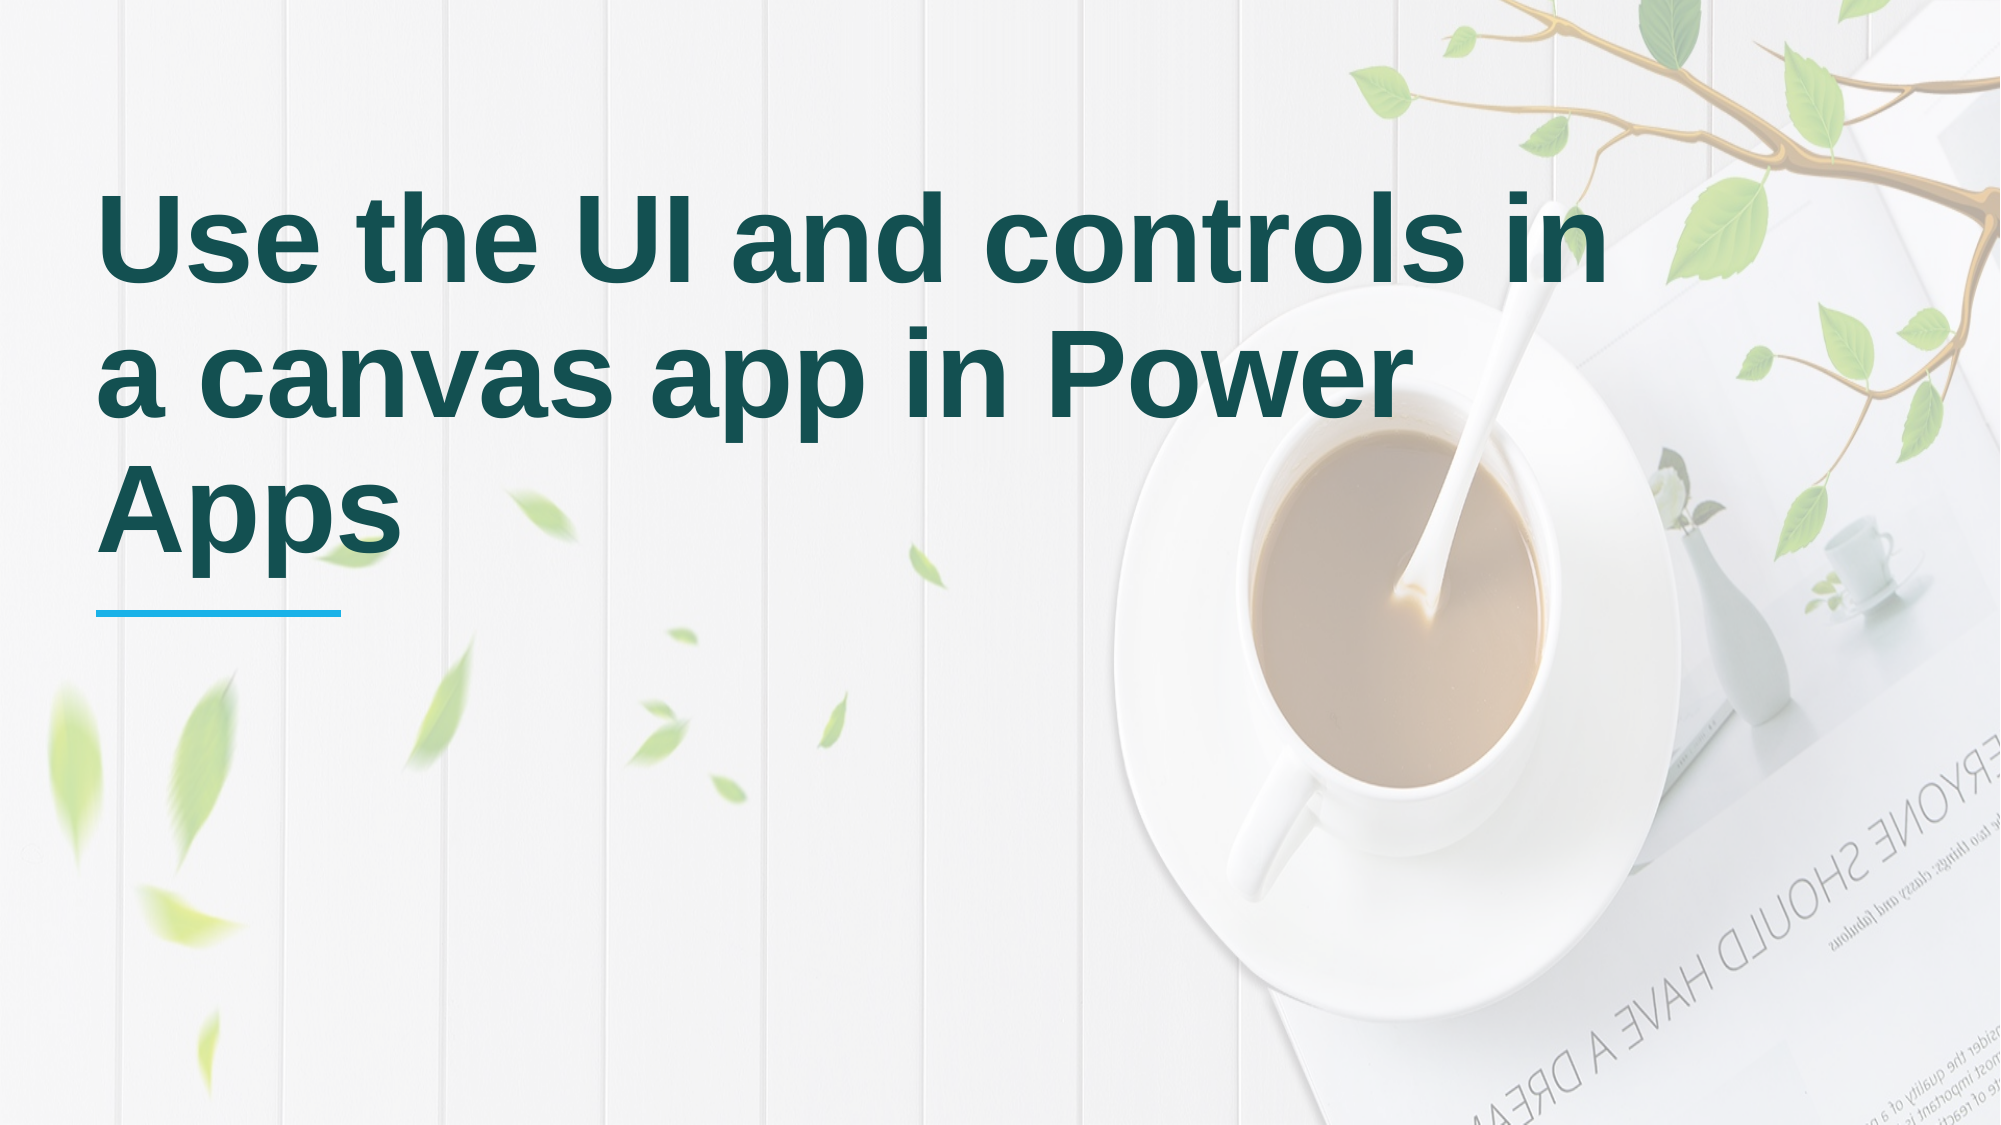

# Use the UI and controls in a canvas app in Power Apps